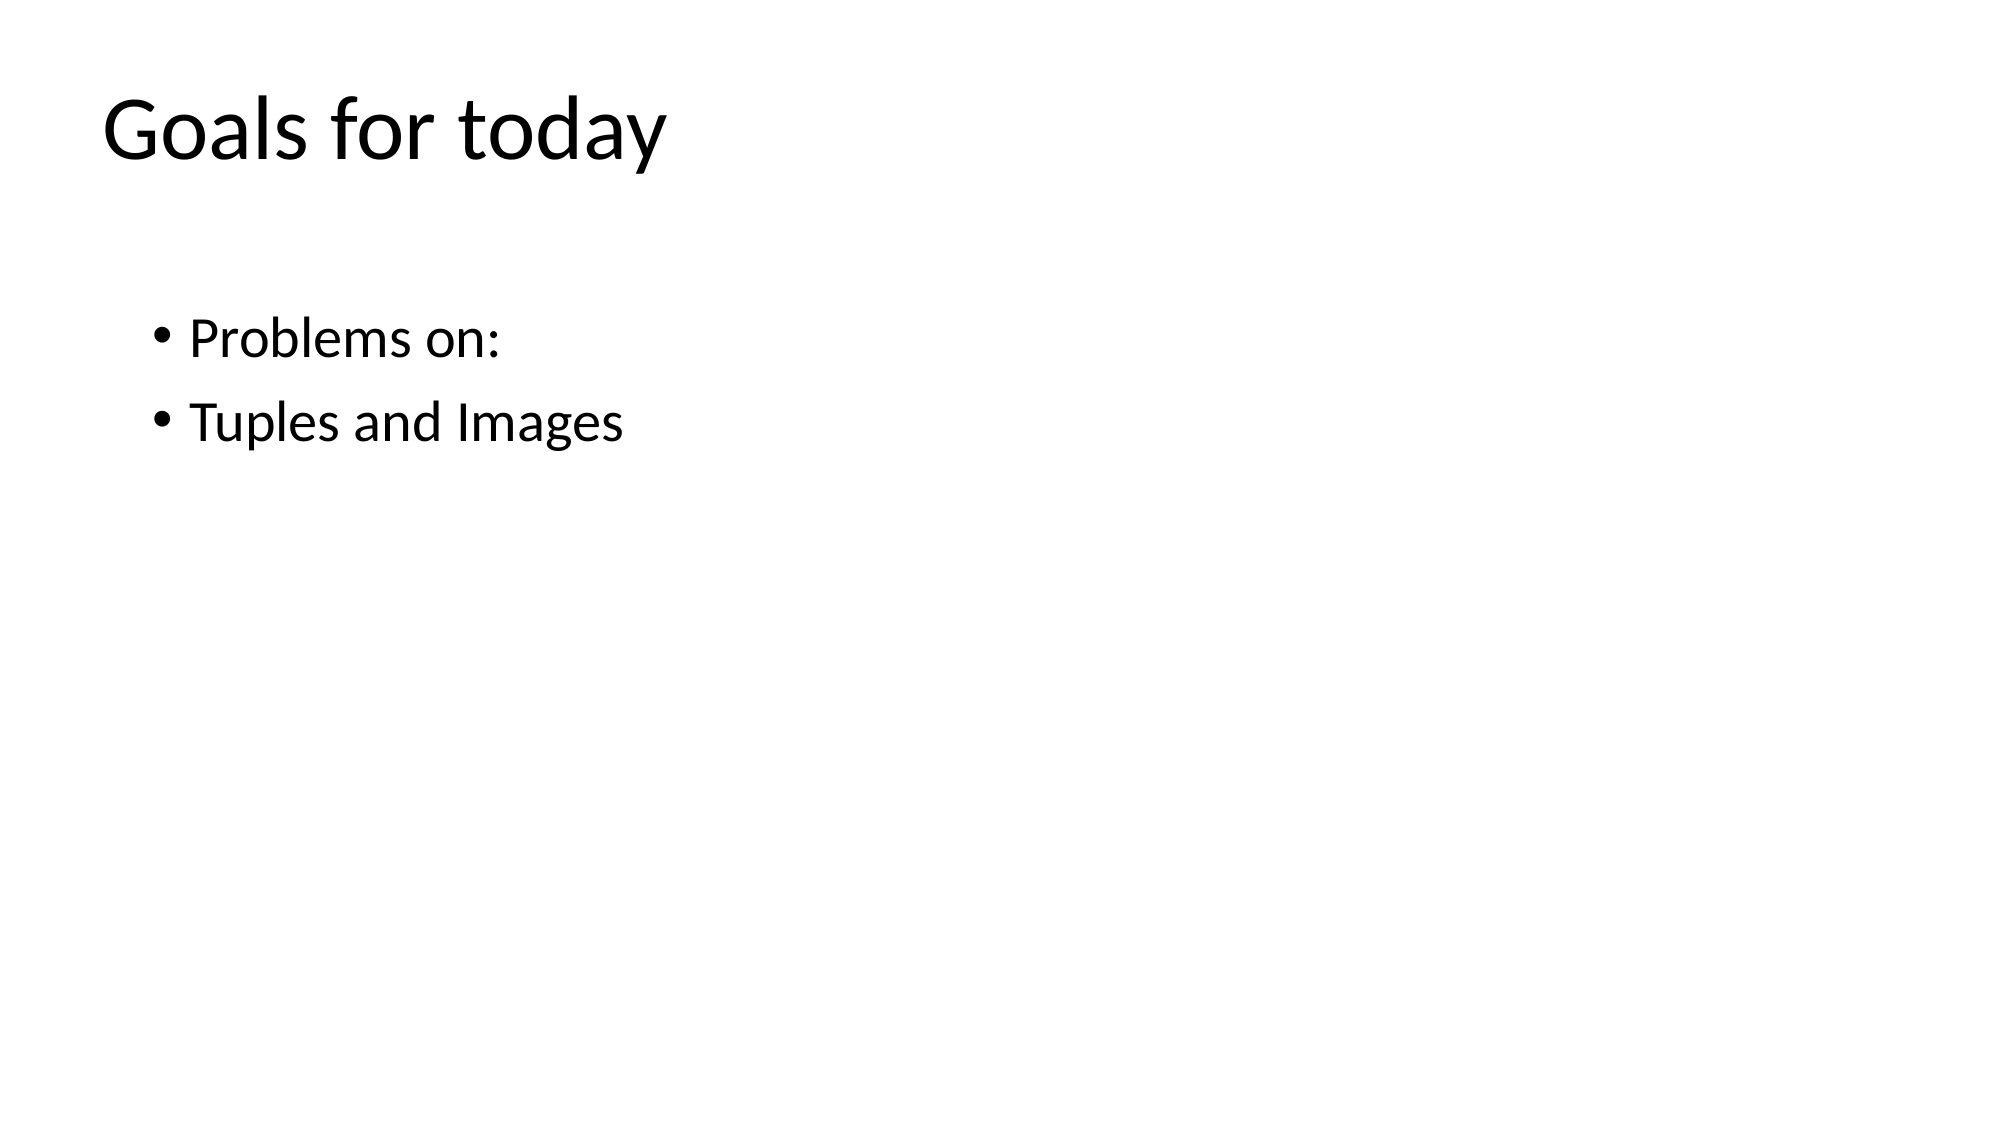

# Goals for today
Problems on:
Tuples and Images